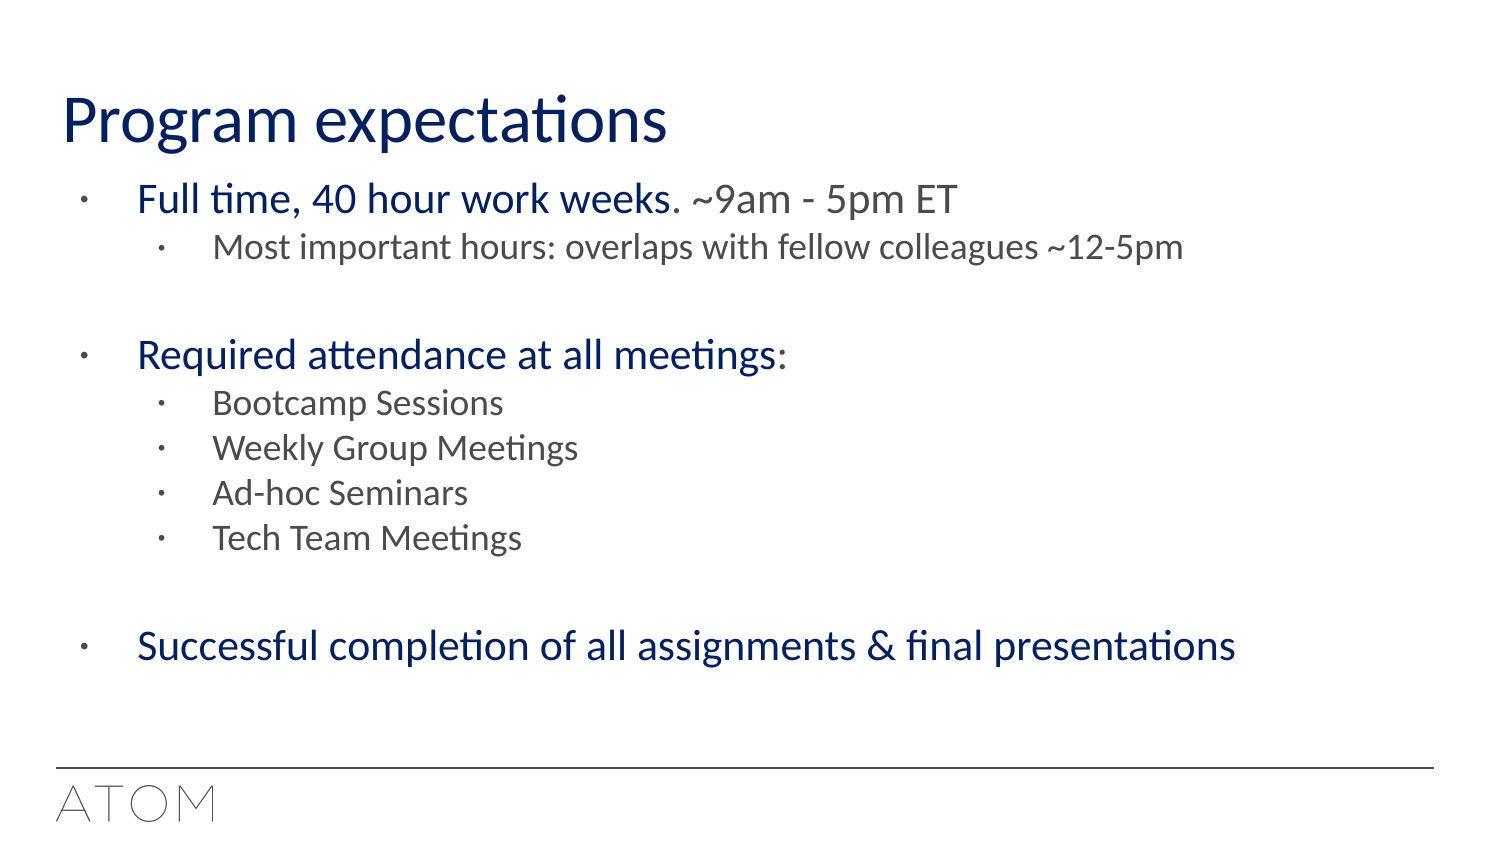

# Program expectations
Full time, 40 hour work weeks. ~9am - 5pm ET
Most important hours: overlaps with fellow colleagues ~12-5pm

Required attendance at all meetings:
Bootcamp Sessions
Weekly Group Meetings
Ad-hoc Seminars
Tech Team Meetings

Successful completion of all assignments & final presentations